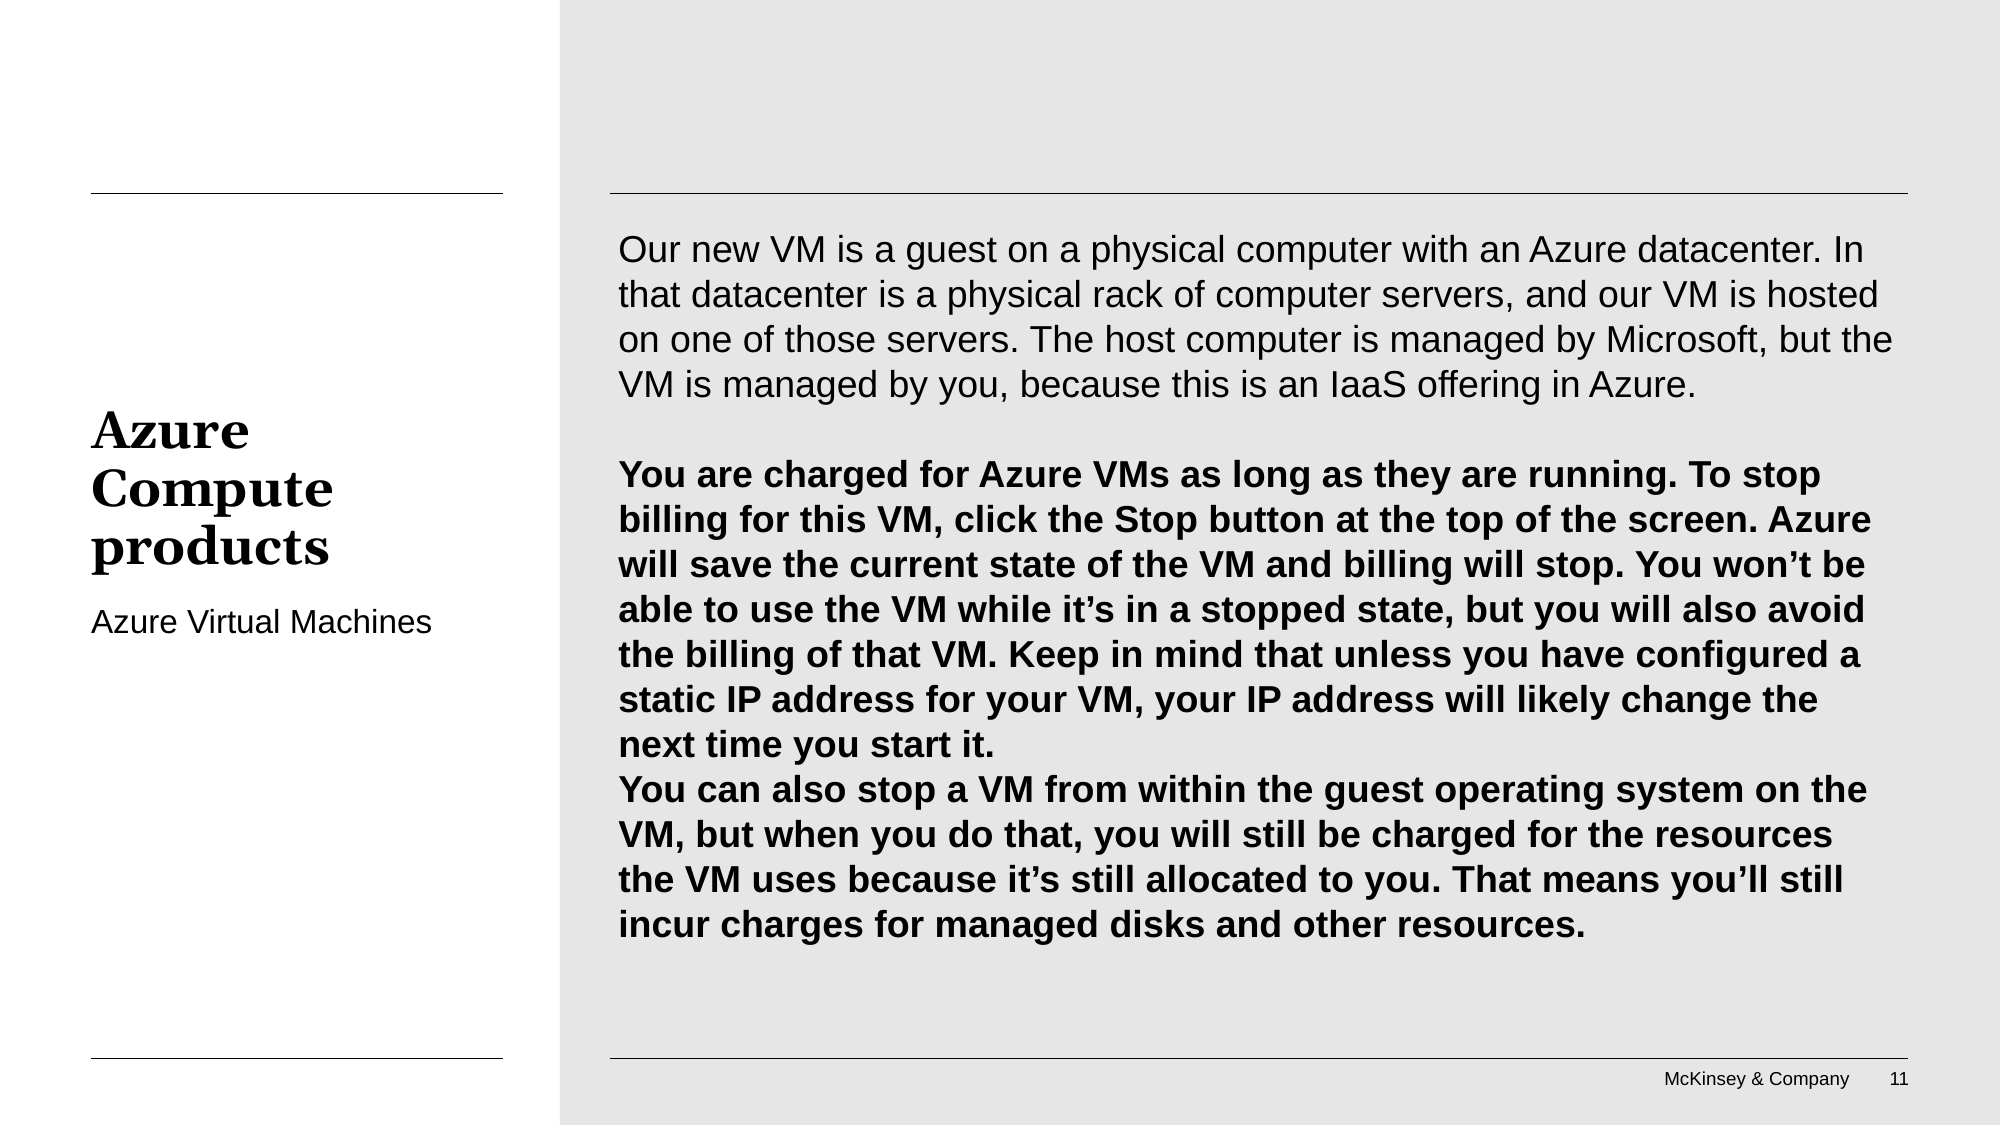

Our new VM is a guest on a physical computer with an Azure datacenter. In that datacenter is a physical rack of computer servers, and our VM is hosted on one of those servers. The host computer is managed by Microsoft, but the VM is managed by you, because this is an IaaS offering in Azure.

You are charged for Azure VMs as long as they are running. To stop billing for this VM, click the Stop button at the top of the screen. Azure will save the current state of the VM and billing will stop. You won’t be able to use the VM while it’s in a stopped state, but you will also avoid the billing of that VM. Keep in mind that unless you have configured a static IP address for your VM, your IP address will likely change the next time you start it.
You can also stop a VM from within the guest operating system on the VM, but when you do that, you will still be charged for the resources the VM uses because it’s still allocated to you. That means you’ll still incur charges for managed disks and other resources.

# Azure Compute products
Azure Virtual Machines